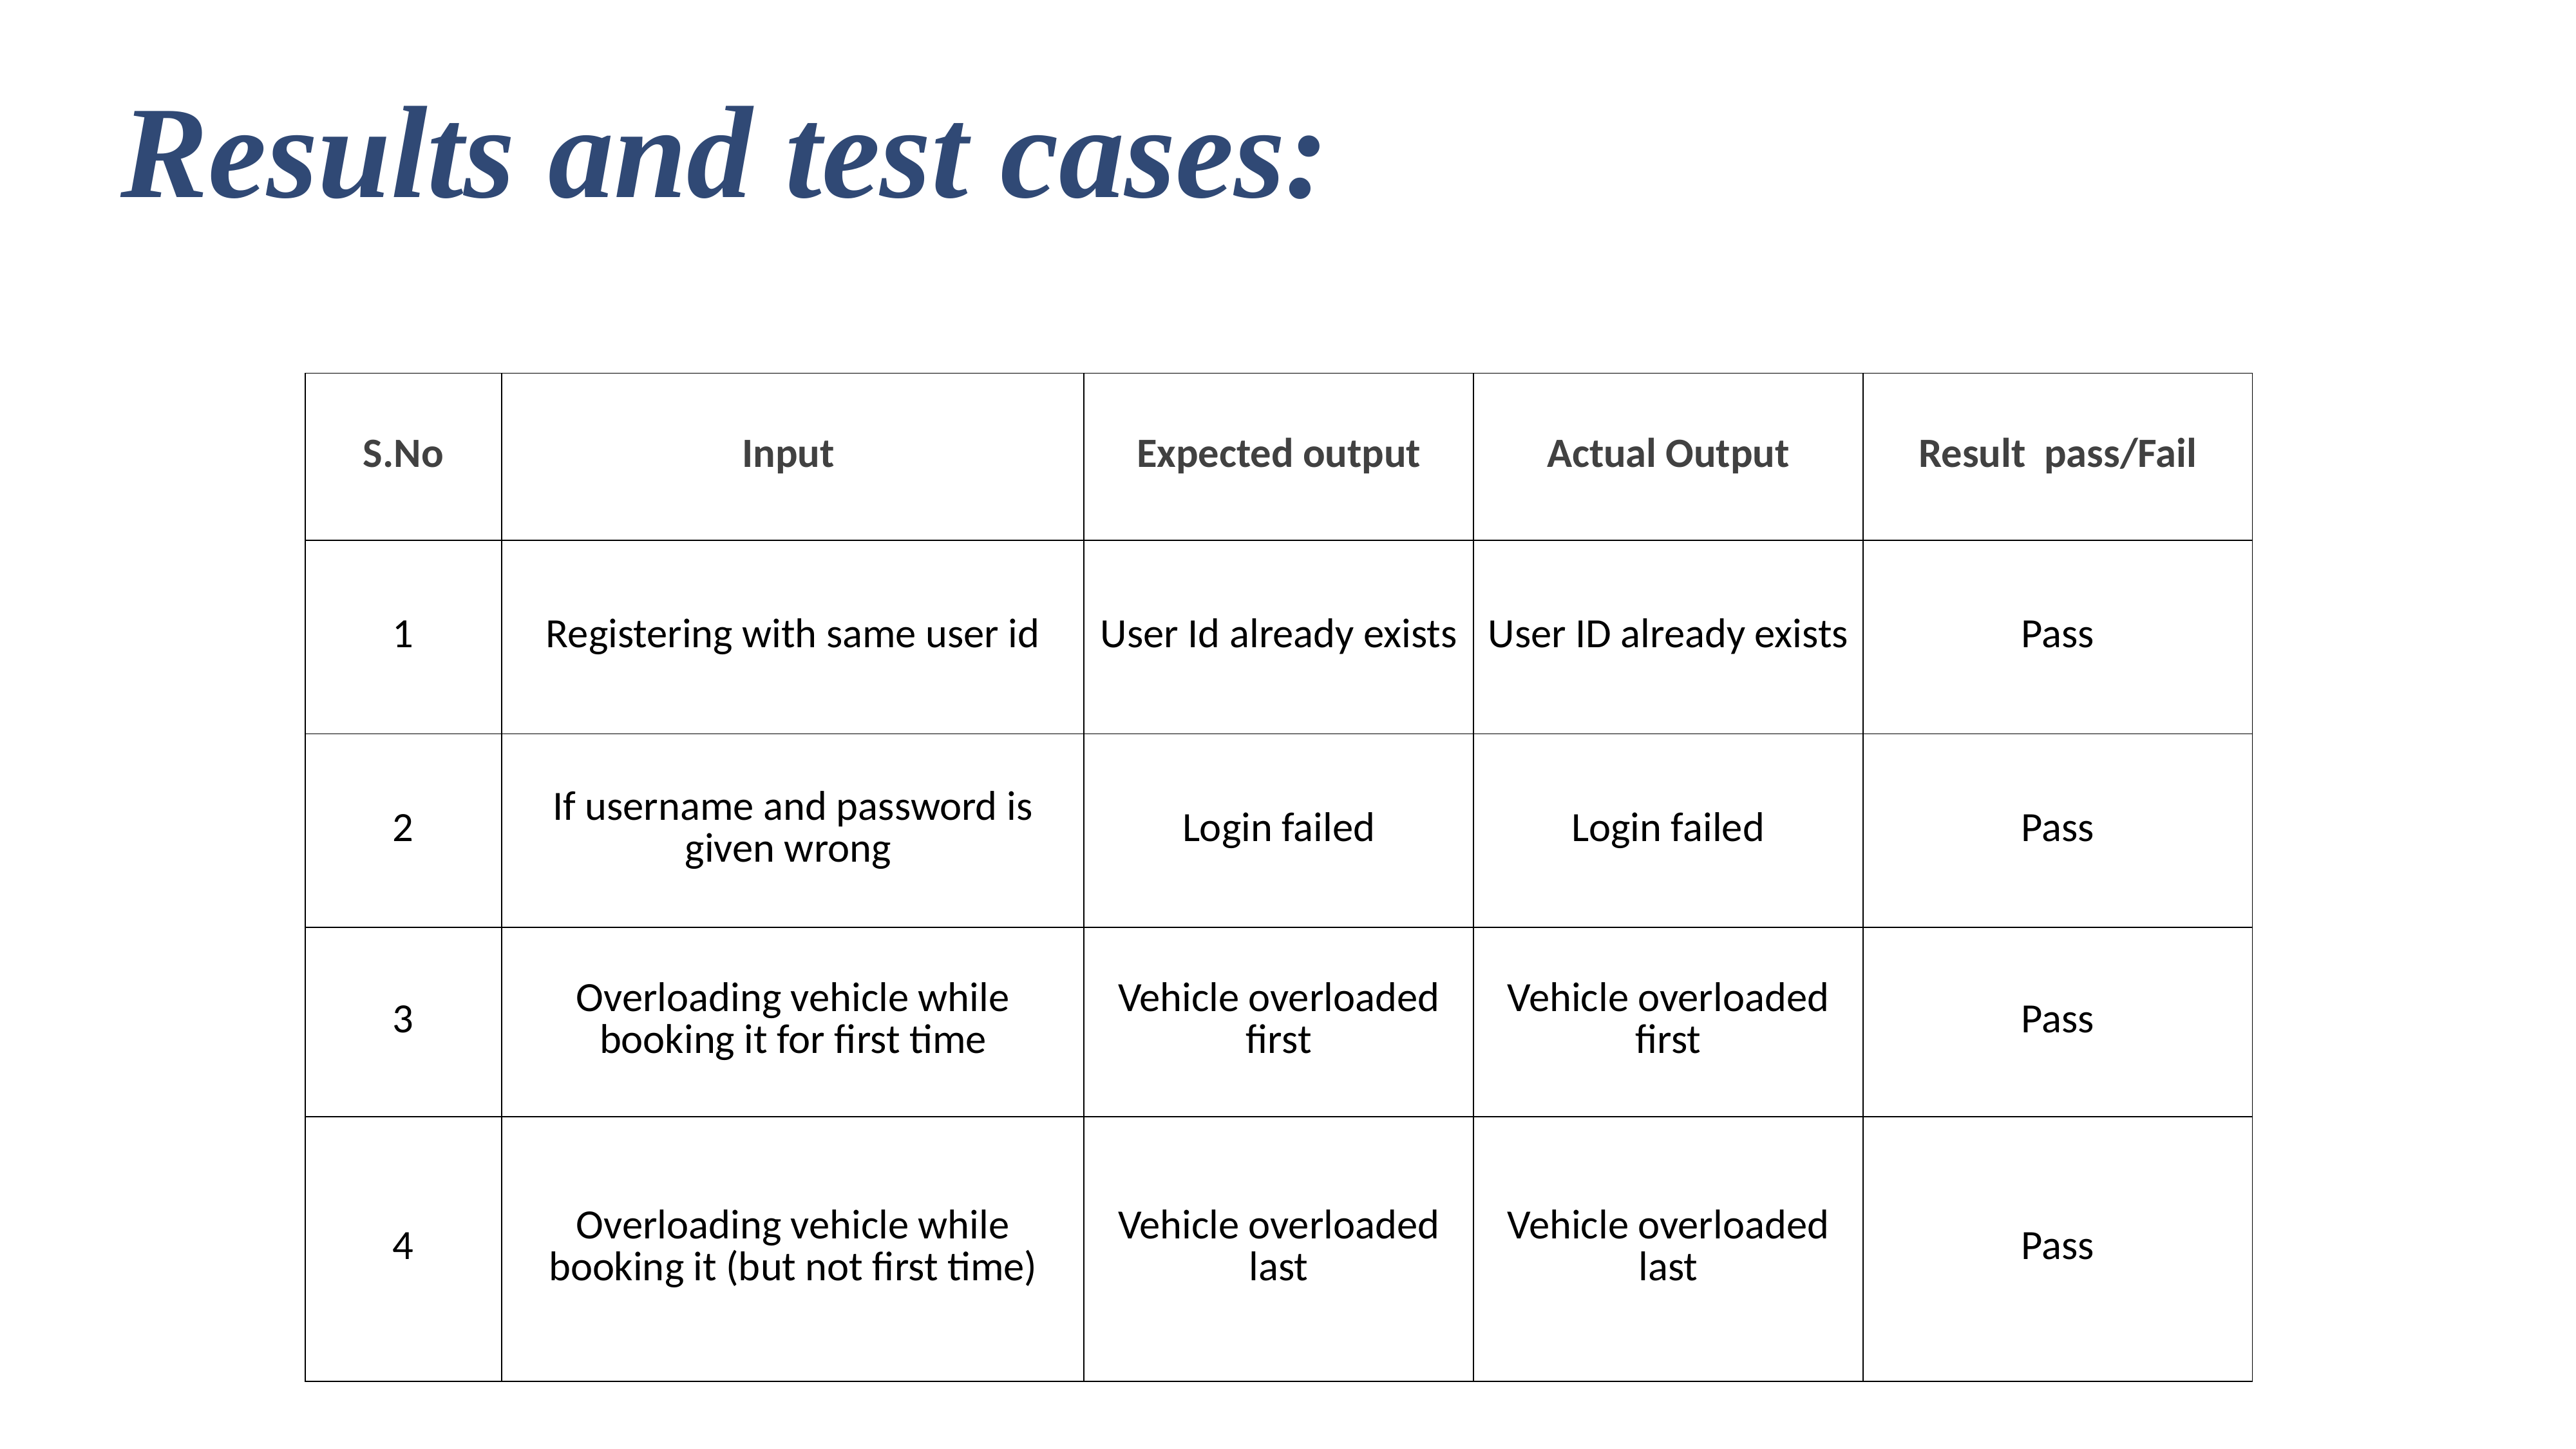

Results and test cases:
| S.No | Input | Expected output | Actual Output | Result pass/Fail |
| --- | --- | --- | --- | --- |
| 1 | Registering with same user id | User Id already exists | User ID already exists | Pass |
| 2 | If username and password is given wrong | Login failed | Login failed | Pass |
| 3 | Overloading vehicle while booking it for first time | Vehicle overloaded first | Vehicle overloaded first | Pass |
| 4 | Overloading vehicle while booking it (but not first time) | Vehicle overloaded last | Vehicle overloaded last | Pass |